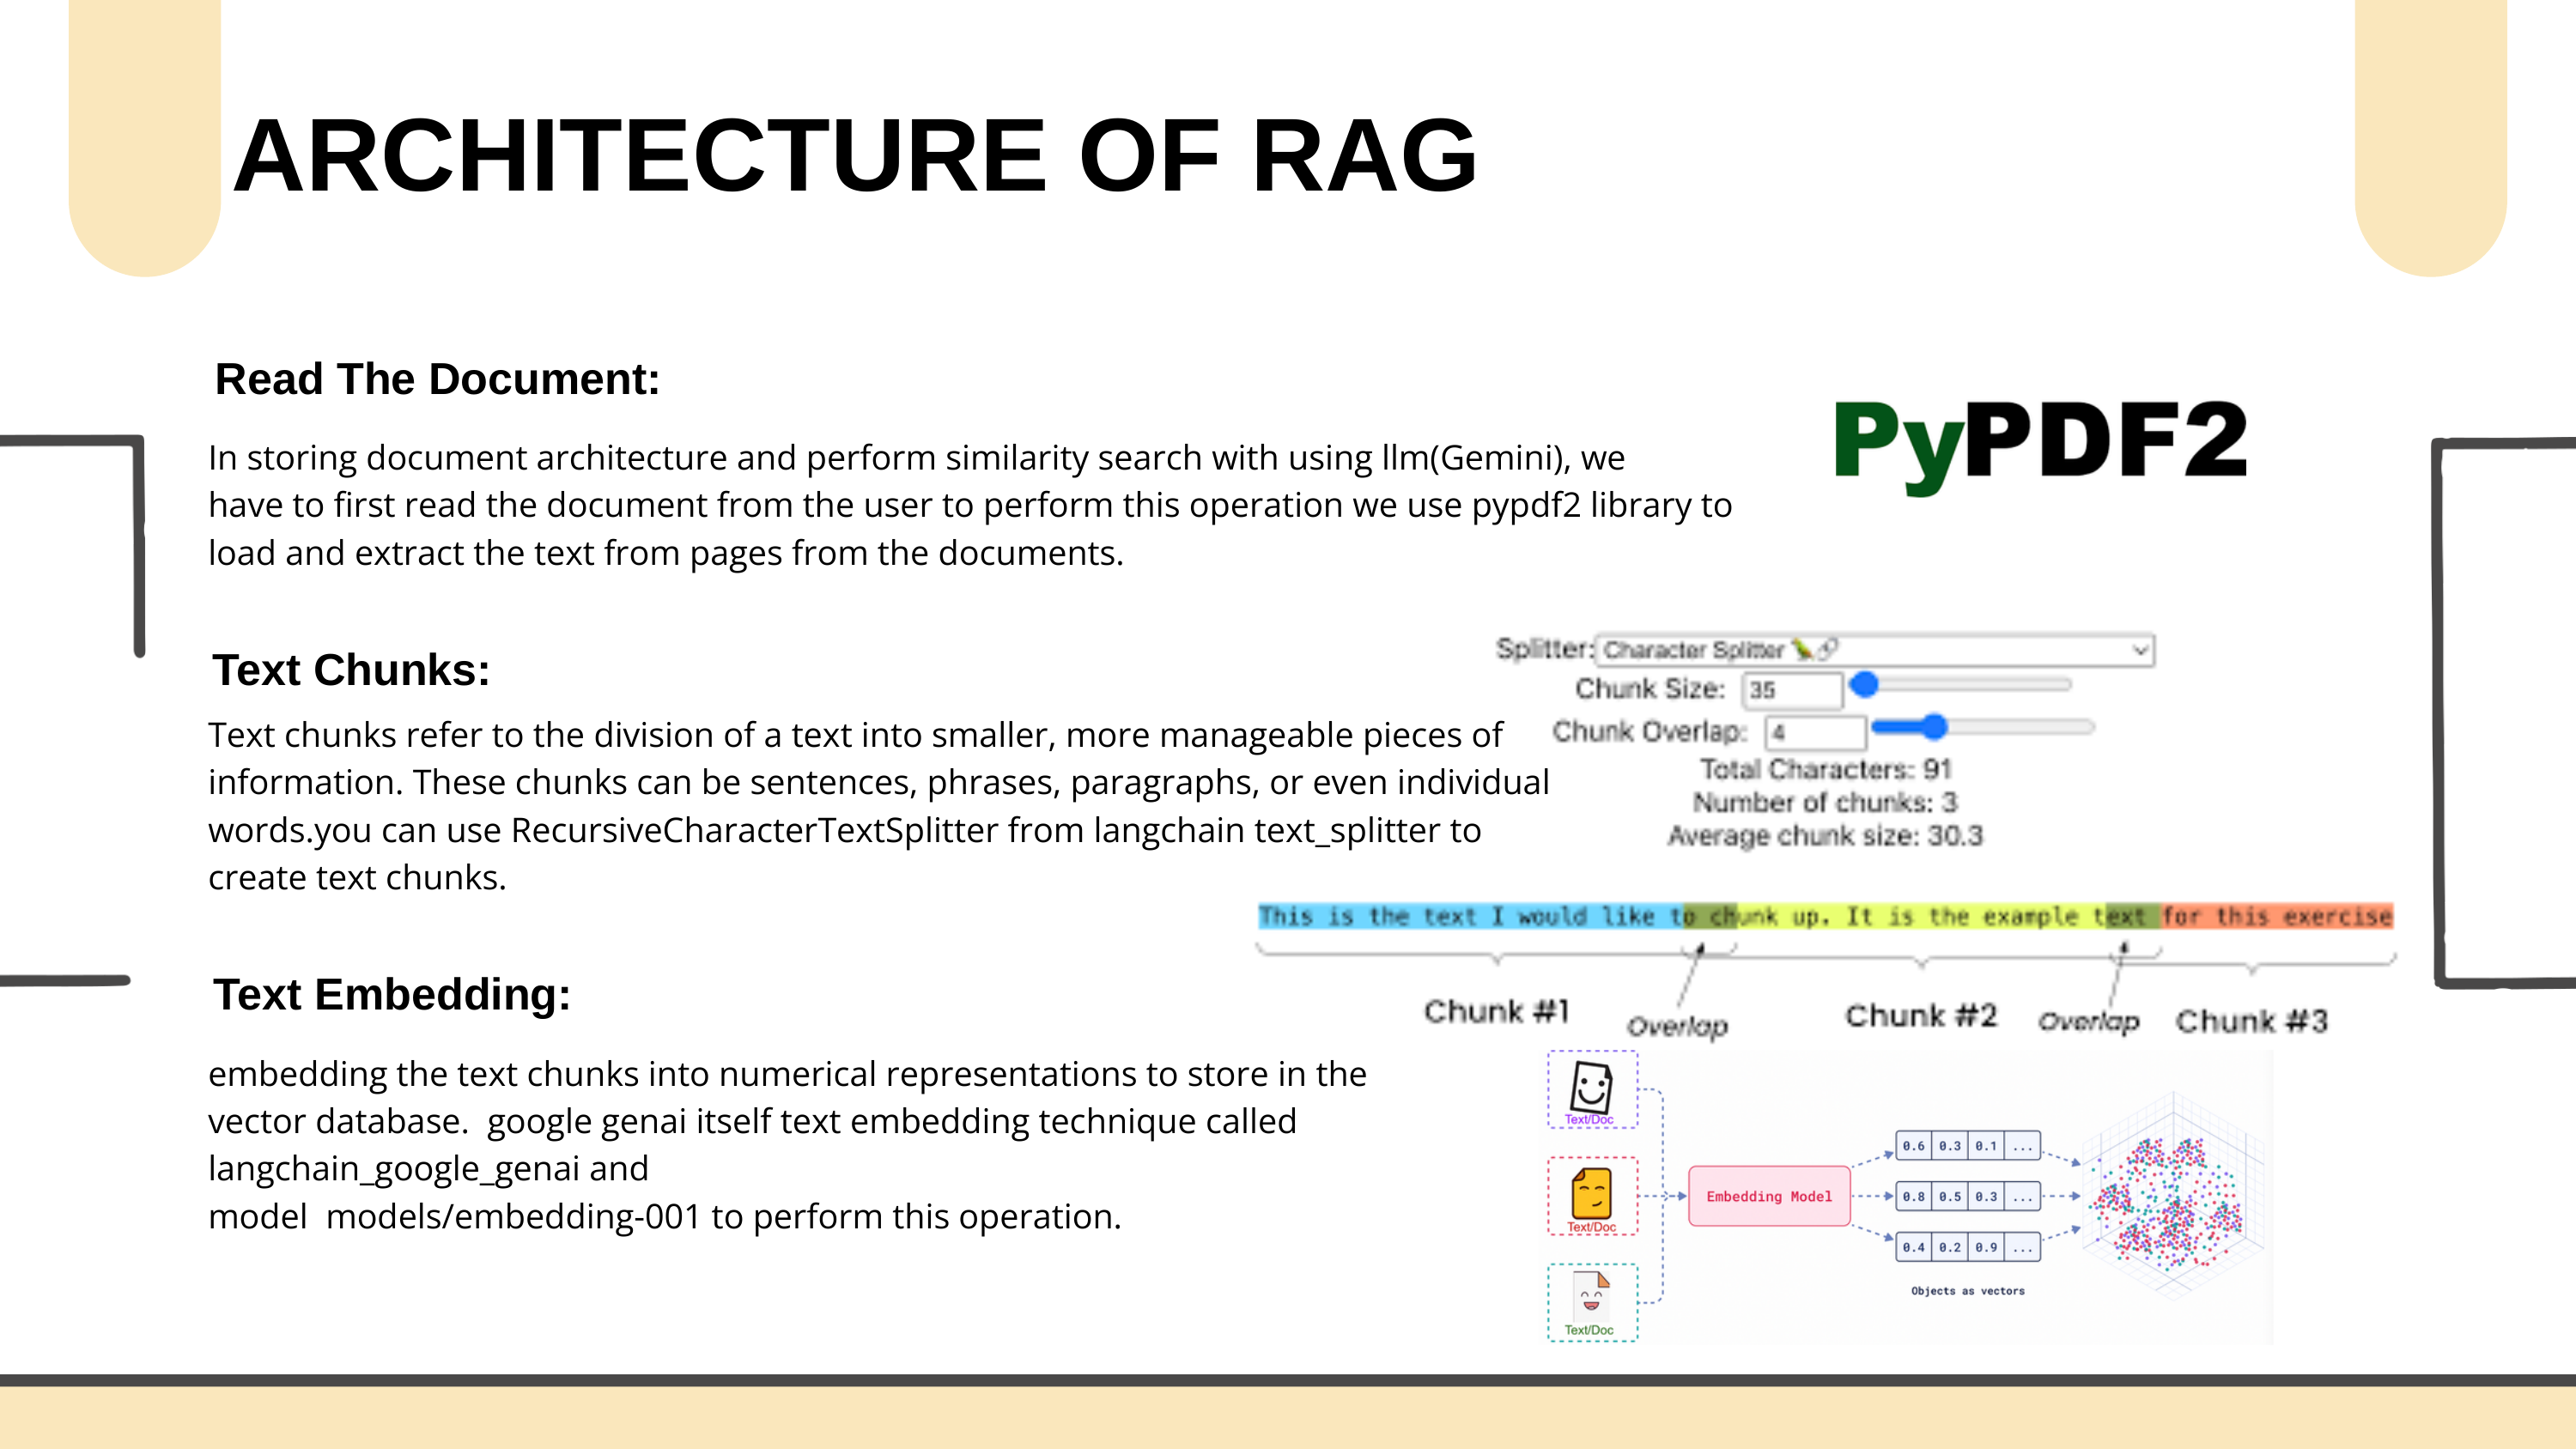

ARCHITECTURE OF RAG
Read The Document:

In storing document architecture and perform similarity search with using llm(Gemini), we
have to first read the document from the user to perform this operation we use pypdf2 library to
load and extract the text from pages from the documents.

Text Chunks:
Text chunks refer to the division of a text into smaller, more manageable pieces of information. These chunks can be sentences, phrases, paragraphs, or even individual words.you can use RecursiveCharacterTextSplitter from langchain text_splitter to create text chunks.
Text Embedding:
embedding the text chunks into numerical representations to store in the
vector database.  google genai itself text embedding technique called langchain_google_genai and
model  models/embedding-001 to perform this operation.